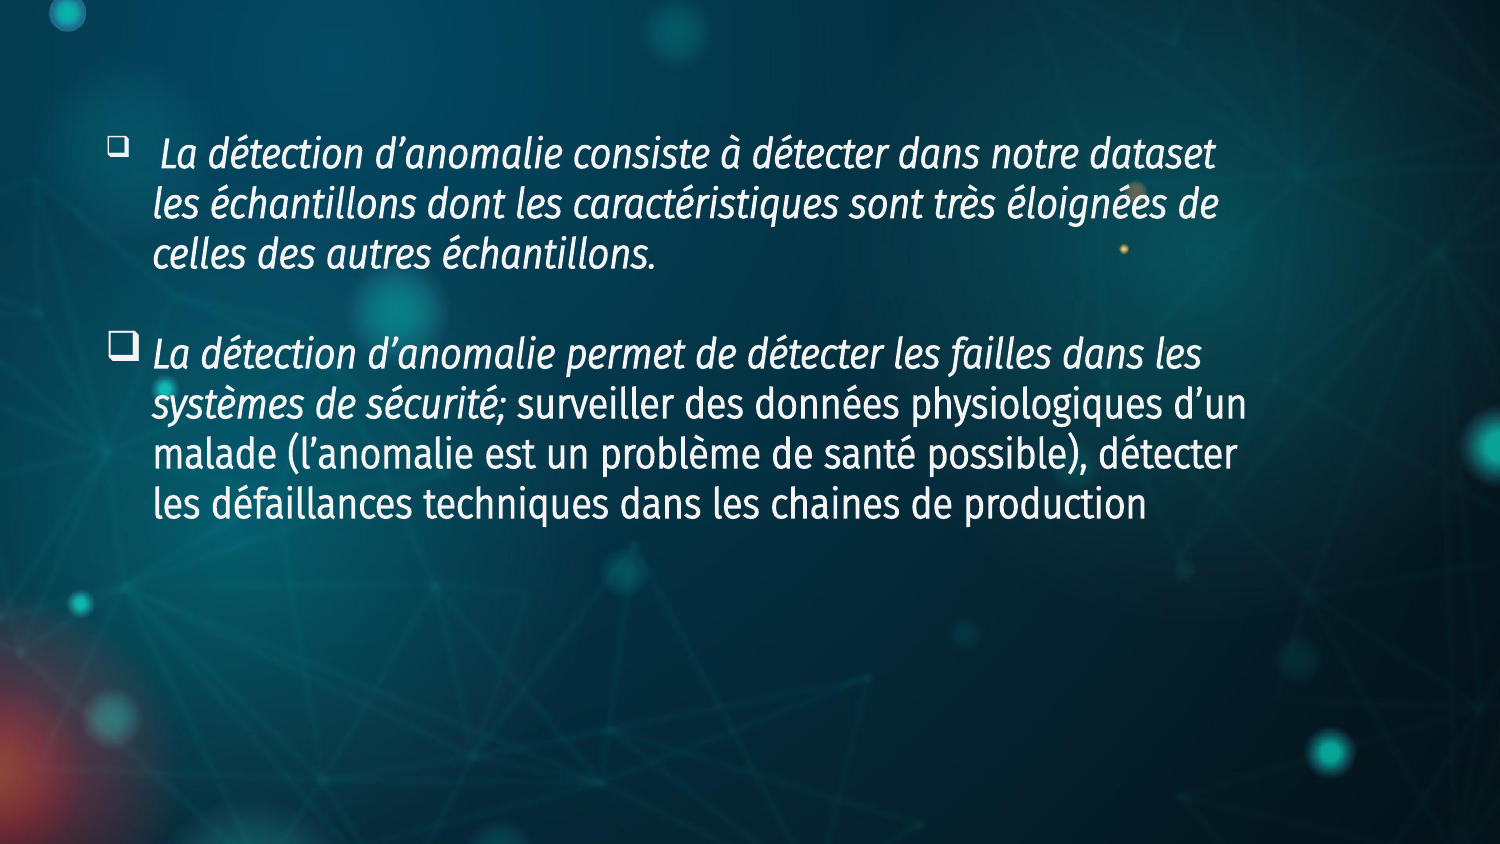

La détection d’anomalie consiste à détecter dans notre dataset les échantillons dont les caractéristiques sont très éloignées de celles des autres échantillons.

La détection d’anomalie permet de détecter les failles dans les systèmes de sécurité; surveiller des données physiologiques d’un malade (l’anomalie est un problème de santé possible), détecter les défaillances techniques dans les chaines de production